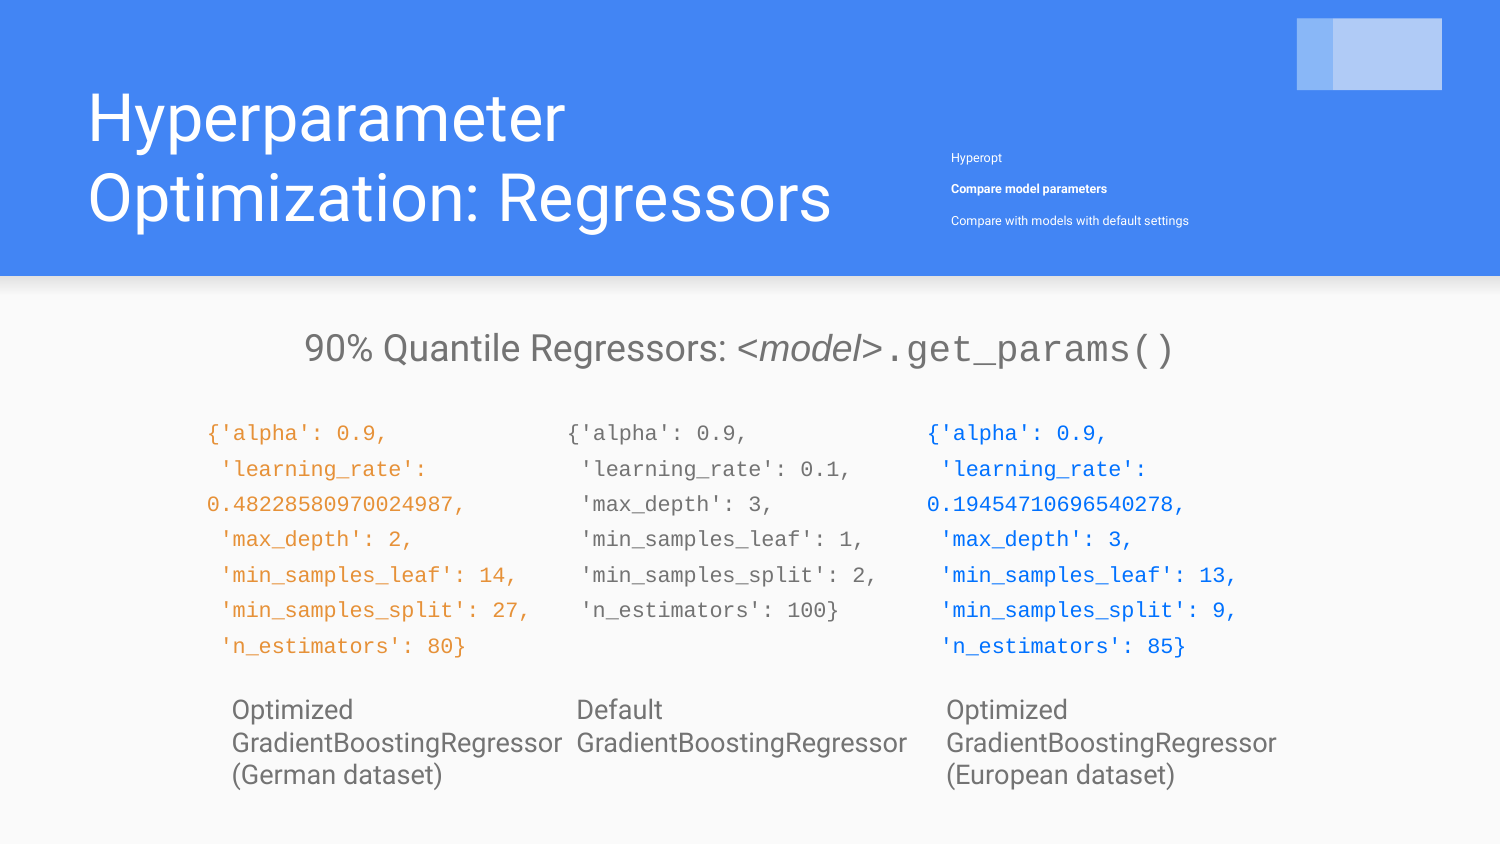

# Hyperopt
Compare model parameters
Compare with models with default settings
Hyperparameter Optimization: Regressors
90% Quantile Regressors: <model>.get_params()
{'alpha': 0.9,
 'learning_rate': 0.48228580970024987,
 'max_depth': 2,
 'min_samples_leaf': 14,
 'min_samples_split': 27,
 'n_estimators': 80}

{'alpha': 0.9,
 'learning_rate': 0.1,
 'max_depth': 3,
 'min_samples_leaf': 1,
 'min_samples_split': 2,
 'n_estimators': 100}
{'alpha': 0.9,
 'learning_rate': 0.19454710696540278,
 'max_depth': 3,
 'min_samples_leaf': 13,
 'min_samples_split': 9,
 'n_estimators': 85}

Optimized GradientBoostingRegressor
(German dataset)
Default GradientBoostingRegressor
Optimized GradientBoostingRegressor
(European dataset)